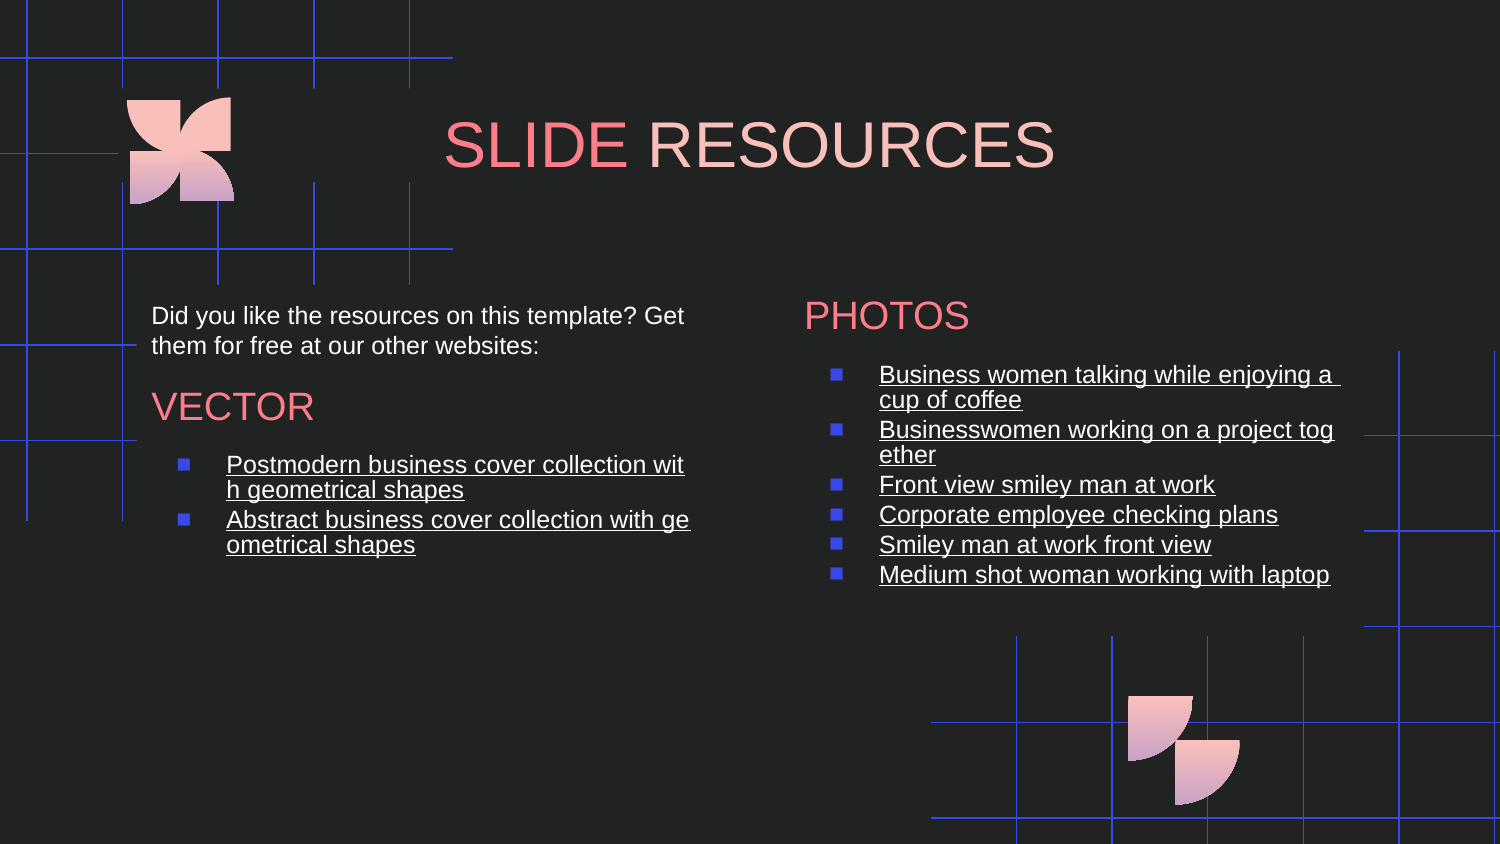

# SLIDE RESOURCES

PHOTOS
Business women talking while enjoying a cup of coffee
Businesswomen working on a project together
Front view smiley man at work
Corporate employee checking plans
Smiley man at work front view
Medium shot woman working with laptop

Did you like the resources on this template? Get them for free at our other websites:
VECTOR
Postmodern business cover collection with geometrical shapes
Abstract business cover collection with geometrical shapes